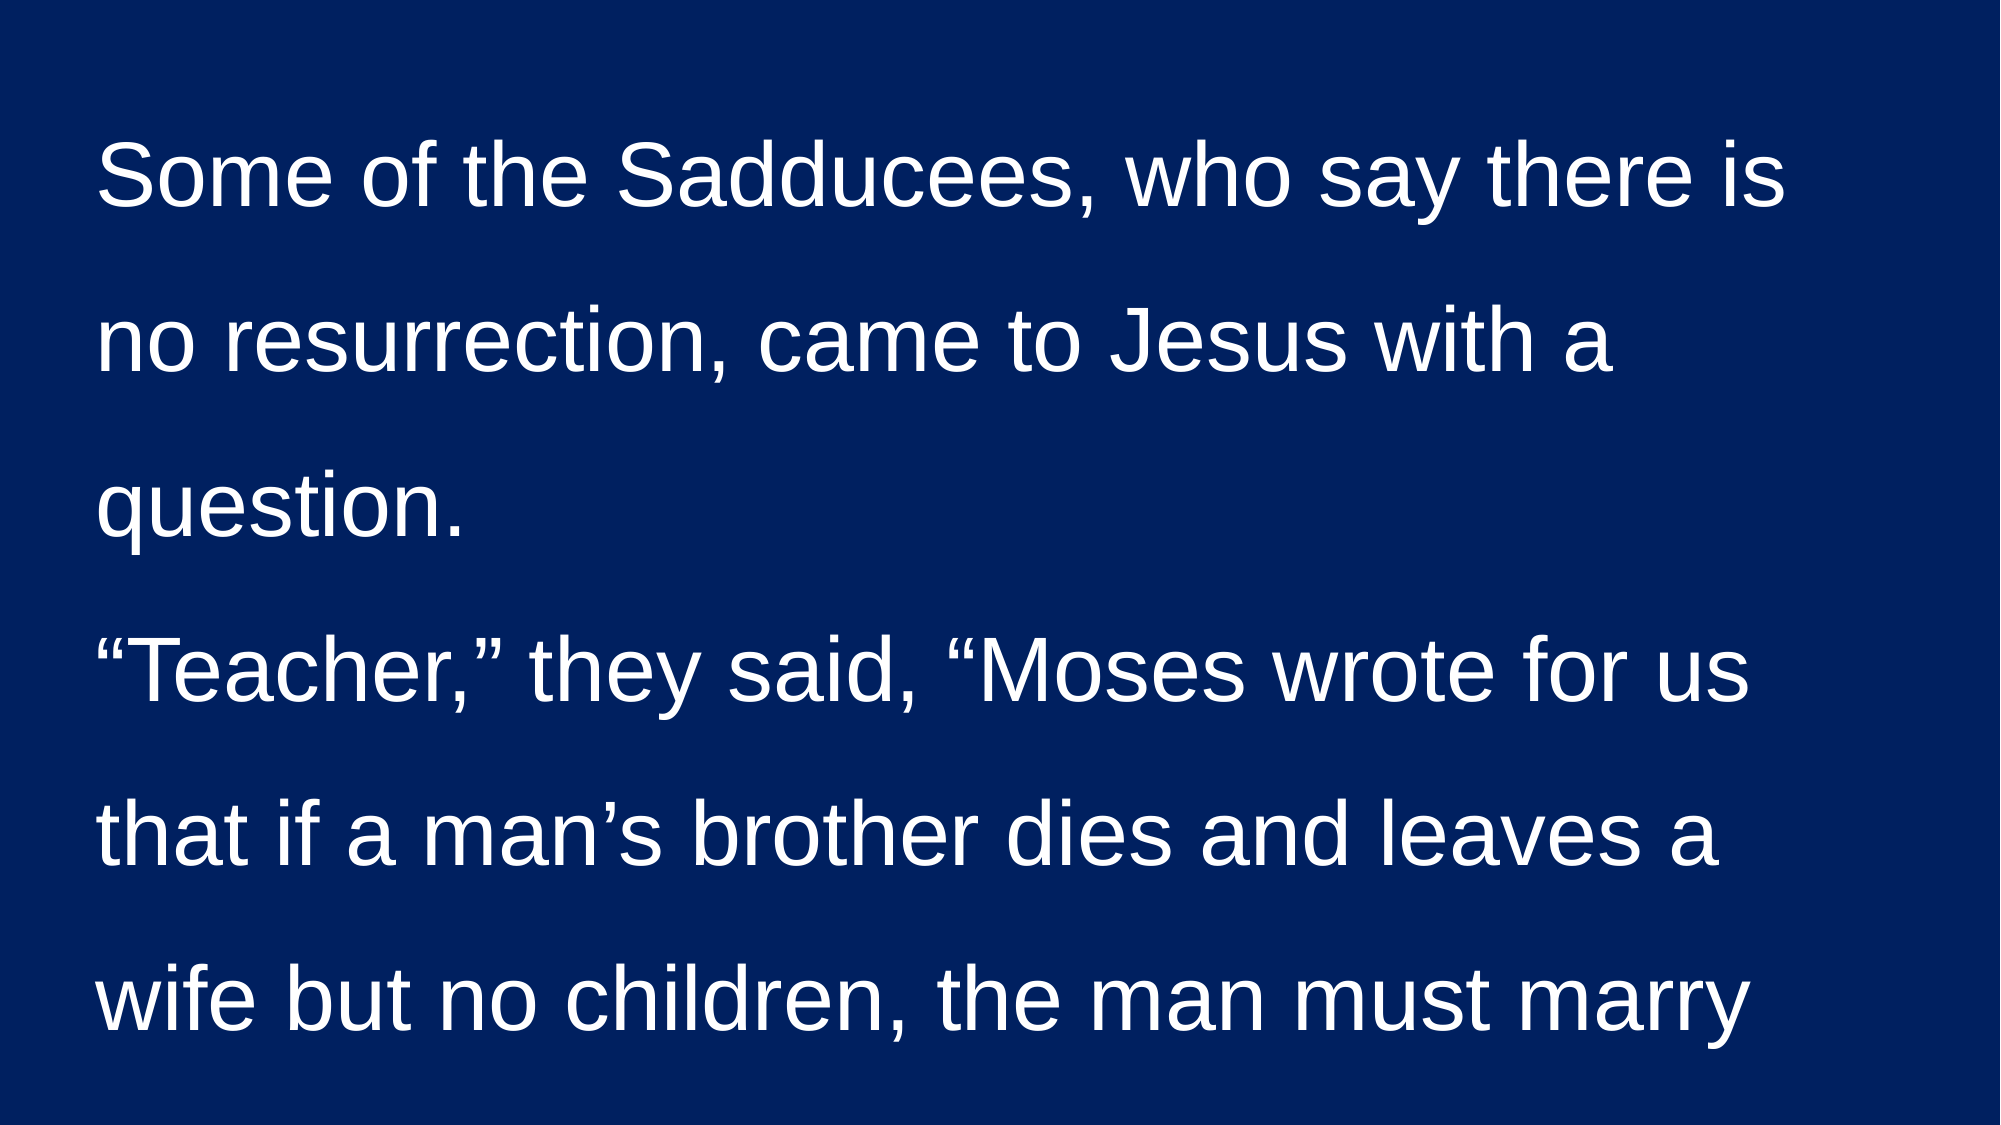

Some of the Sadducees, who say there is no resurrection, came to Jesus with a question.
“Teacher,” they said, “Moses wrote for us that if a man’s brother dies and leaves a wife but no children, the man must marry the widow and raise up offspring for his brother.